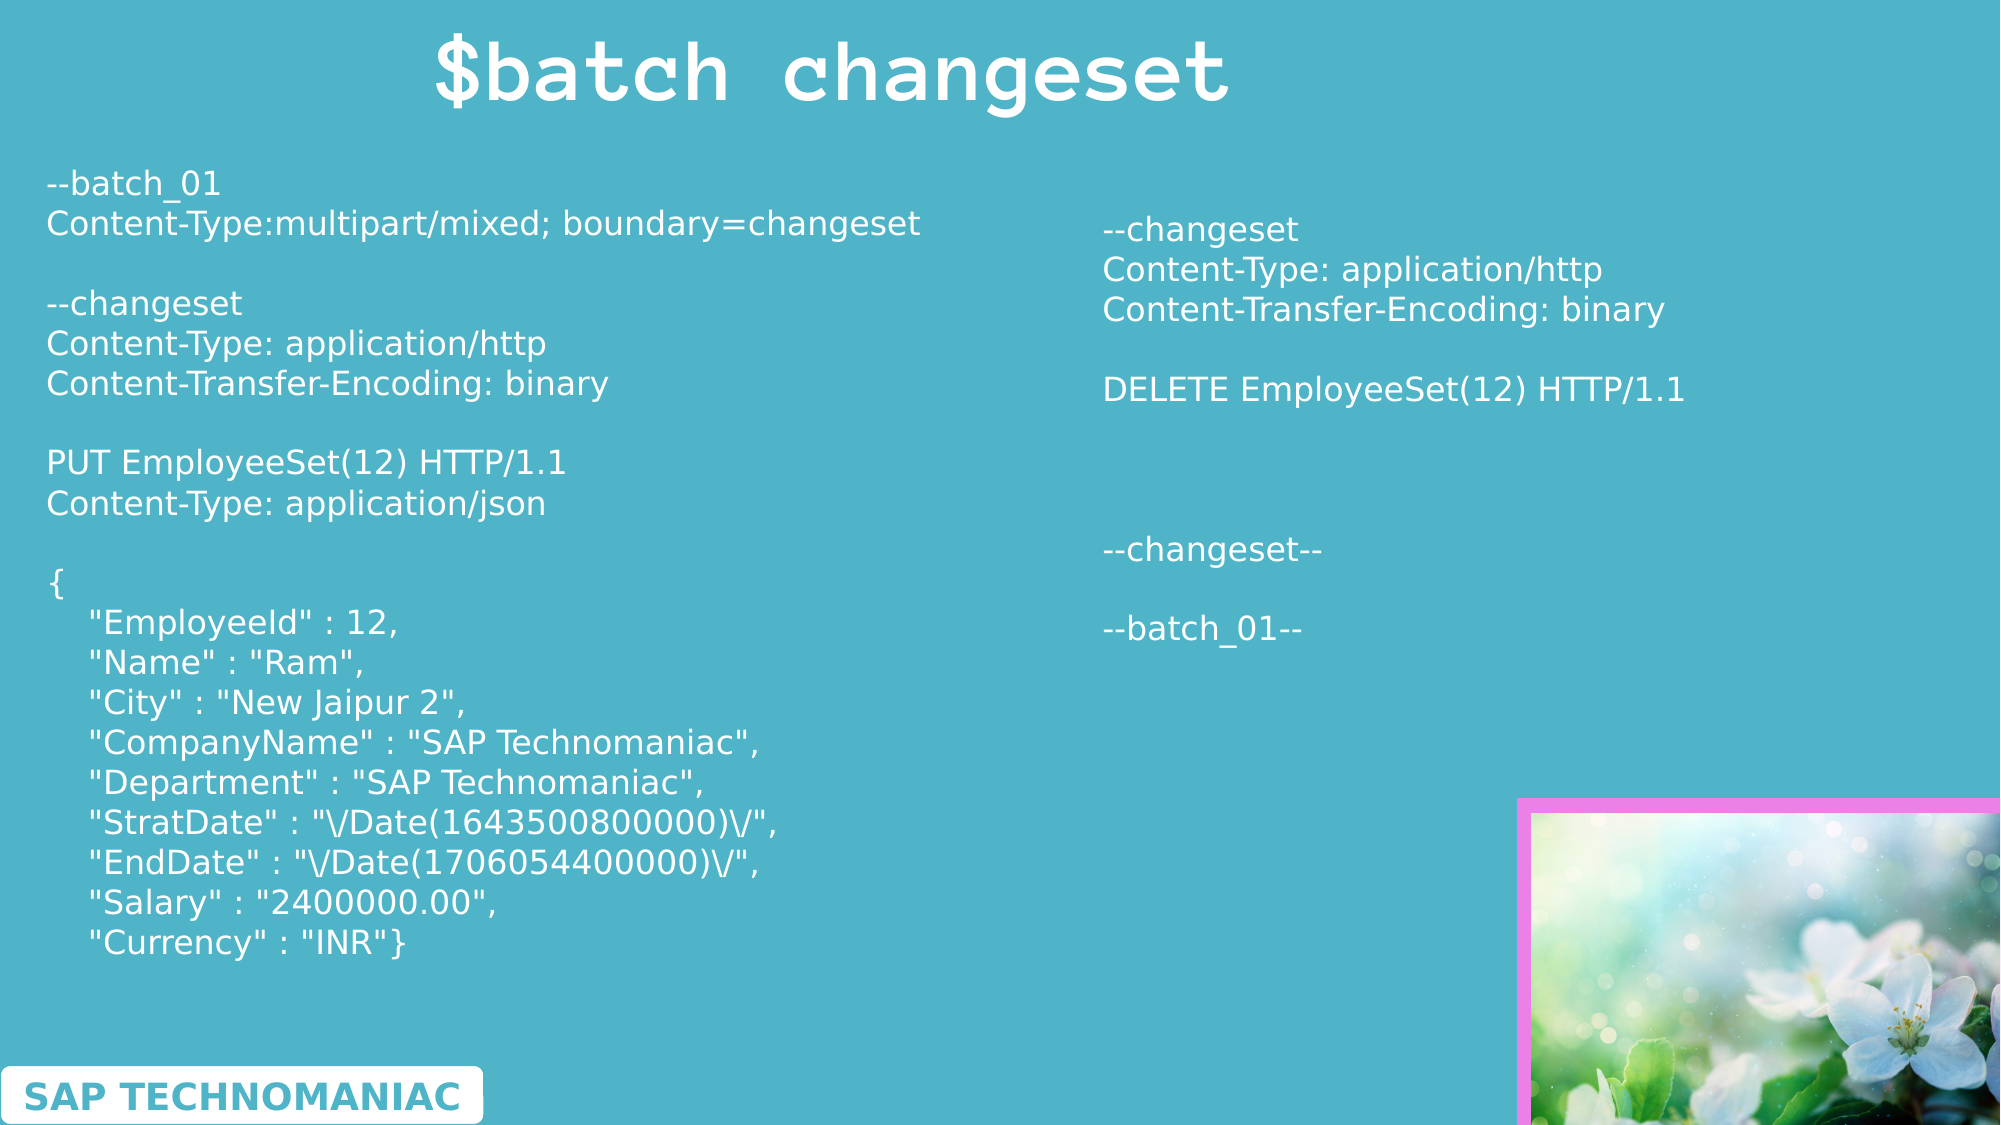

# $batch changeset
--batch_01
Content-Type:multipart/mixed; boundary=changeset

--changeset
Content-Type: application/http
Content-Transfer-Encoding: binary

PUT EmployeeSet(12) HTTP/1.1
Content-Type: application/json

{
    "EmployeeId" : 12,
    "Name" : "Ram",
    "City" : "New Jaipur 2",
    "CompanyName" : "SAP Technomaniac",
    "Department" : "SAP Technomaniac",
    "StratDate" : "\/Date(1643500800000)\/",
    "EndDate" : "\/Date(1706054400000)\/",
    "Salary" : "2400000.00",
    "Currency" : "INR"}

--changeset
Content-Type: application/http
Content-Transfer-Encoding: binary

DELETE EmployeeSet(12) HTTP/1.1

--changeset--

--batch_01--